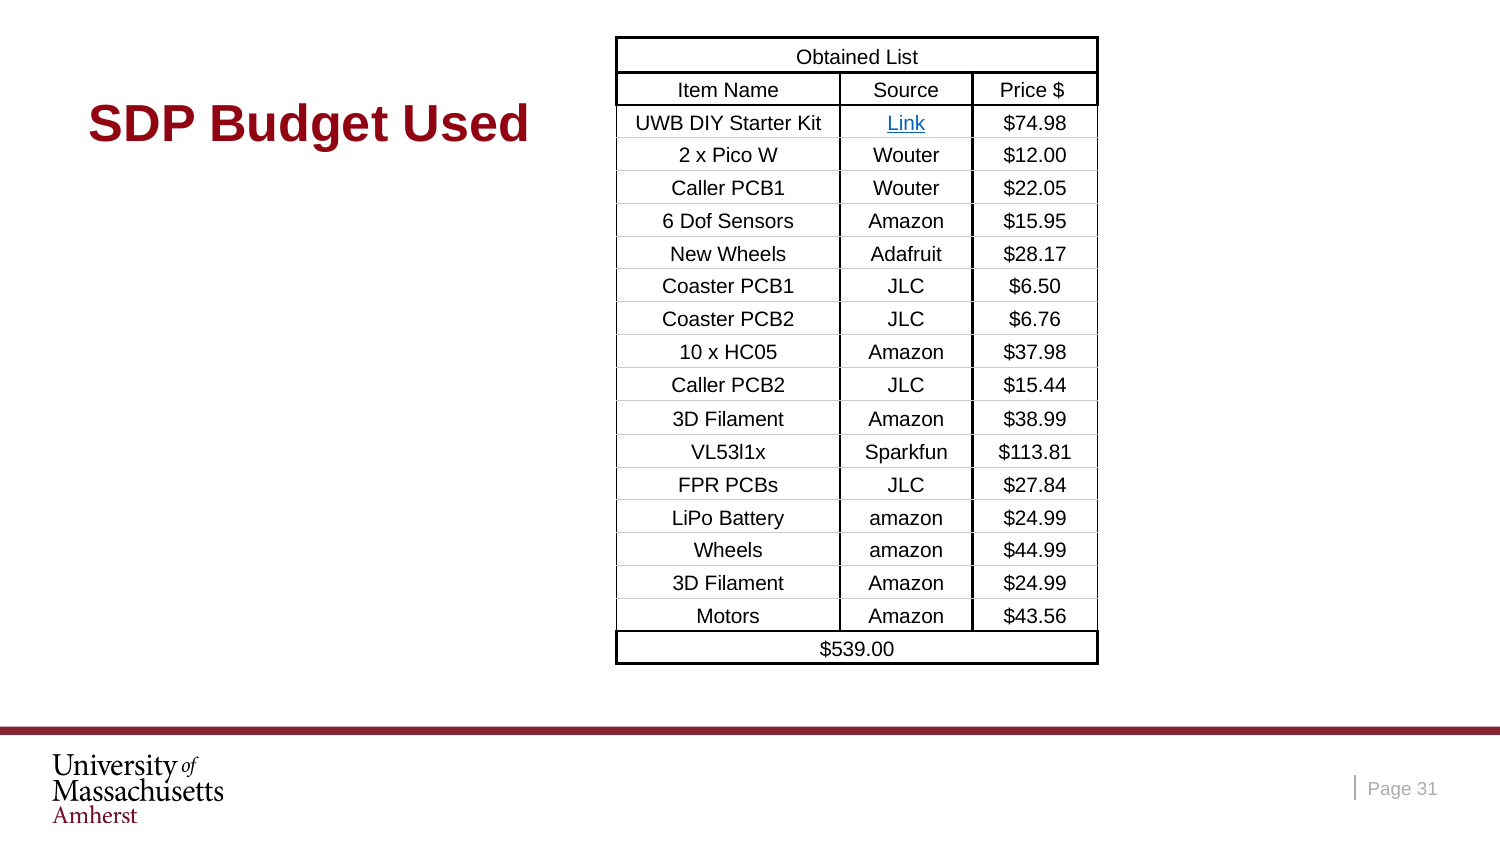

| Obtained List |  |  |
| --- | --- | --- |
| Item Name | Source | Price $ |
| UWB DIY Starter Kit | Link | $74.98 |
| 2 x Pico W | Wouter | $12.00 |
| Caller PCB1 | Wouter | $22.05 |
| 6 Dof Sensors | Amazon | $15.95 |
| New Wheels | Adafruit | $28.17 |
| Coaster PCB1 | JLC | $6.50 |
| Coaster PCB2 | JLC | $6.76 |
| 10 x HC05 | Amazon | $37.98 |
| Caller PCB2 | JLC | $15.44 |
| 3D Filament | Amazon | $38.99 |
| VL53l1x | Sparkfun | $113.81 |
| FPR PCBs | JLC | $27.84 |
| LiPo Battery | amazon | $24.99 |
| Wheels | amazon | $44.99 |
| 3D Filament | Amazon | $24.99 |
| Motors | Amazon | $43.56 |
| $539.00 |  |  |
# SDP Budget Used

Page 31